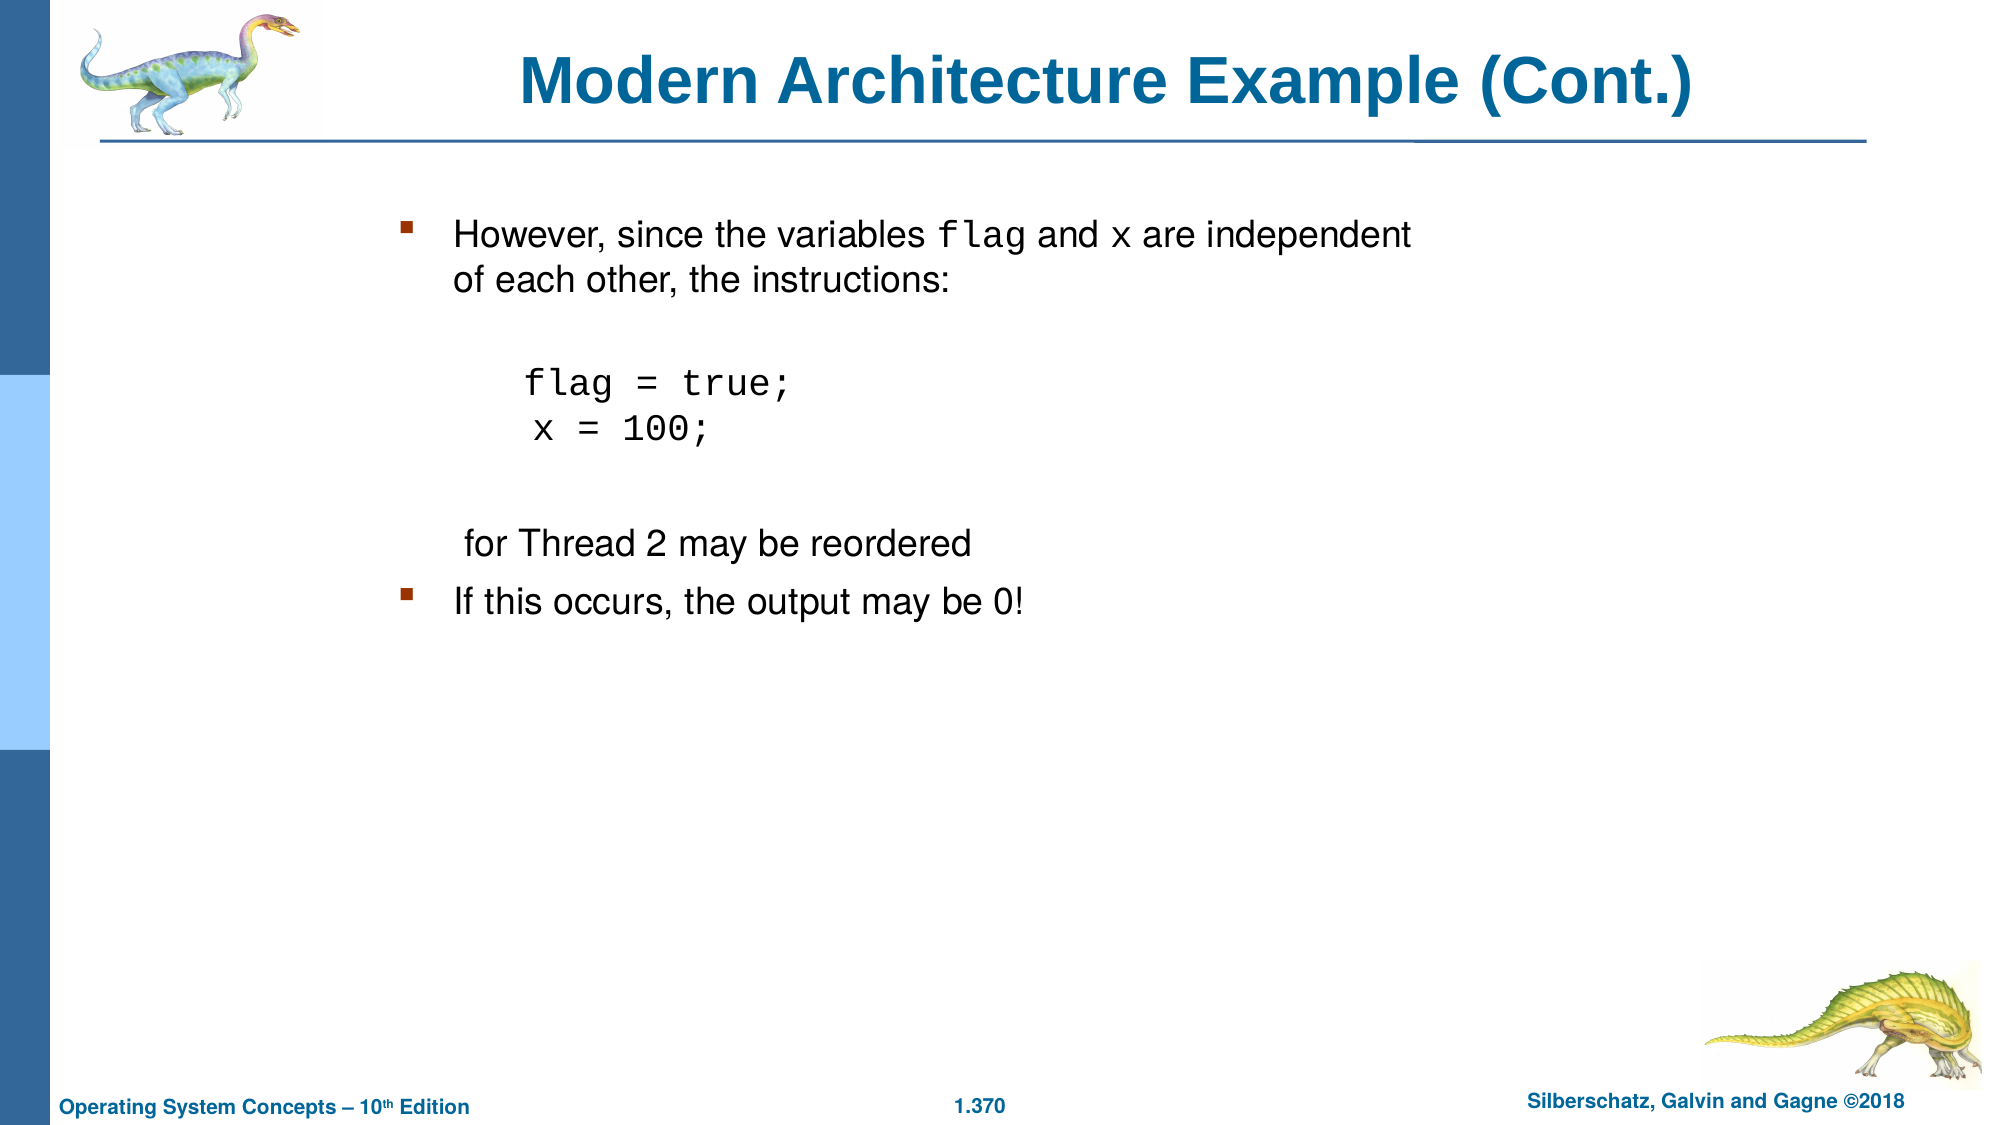

# Modern Architecture Example (Cont.)
However, since the variables flag and x are independent of each other, the instructions:
            flag = true;
      x = 100;

   for Thread 2 may be reordered
If this occurs, the output may be 0!